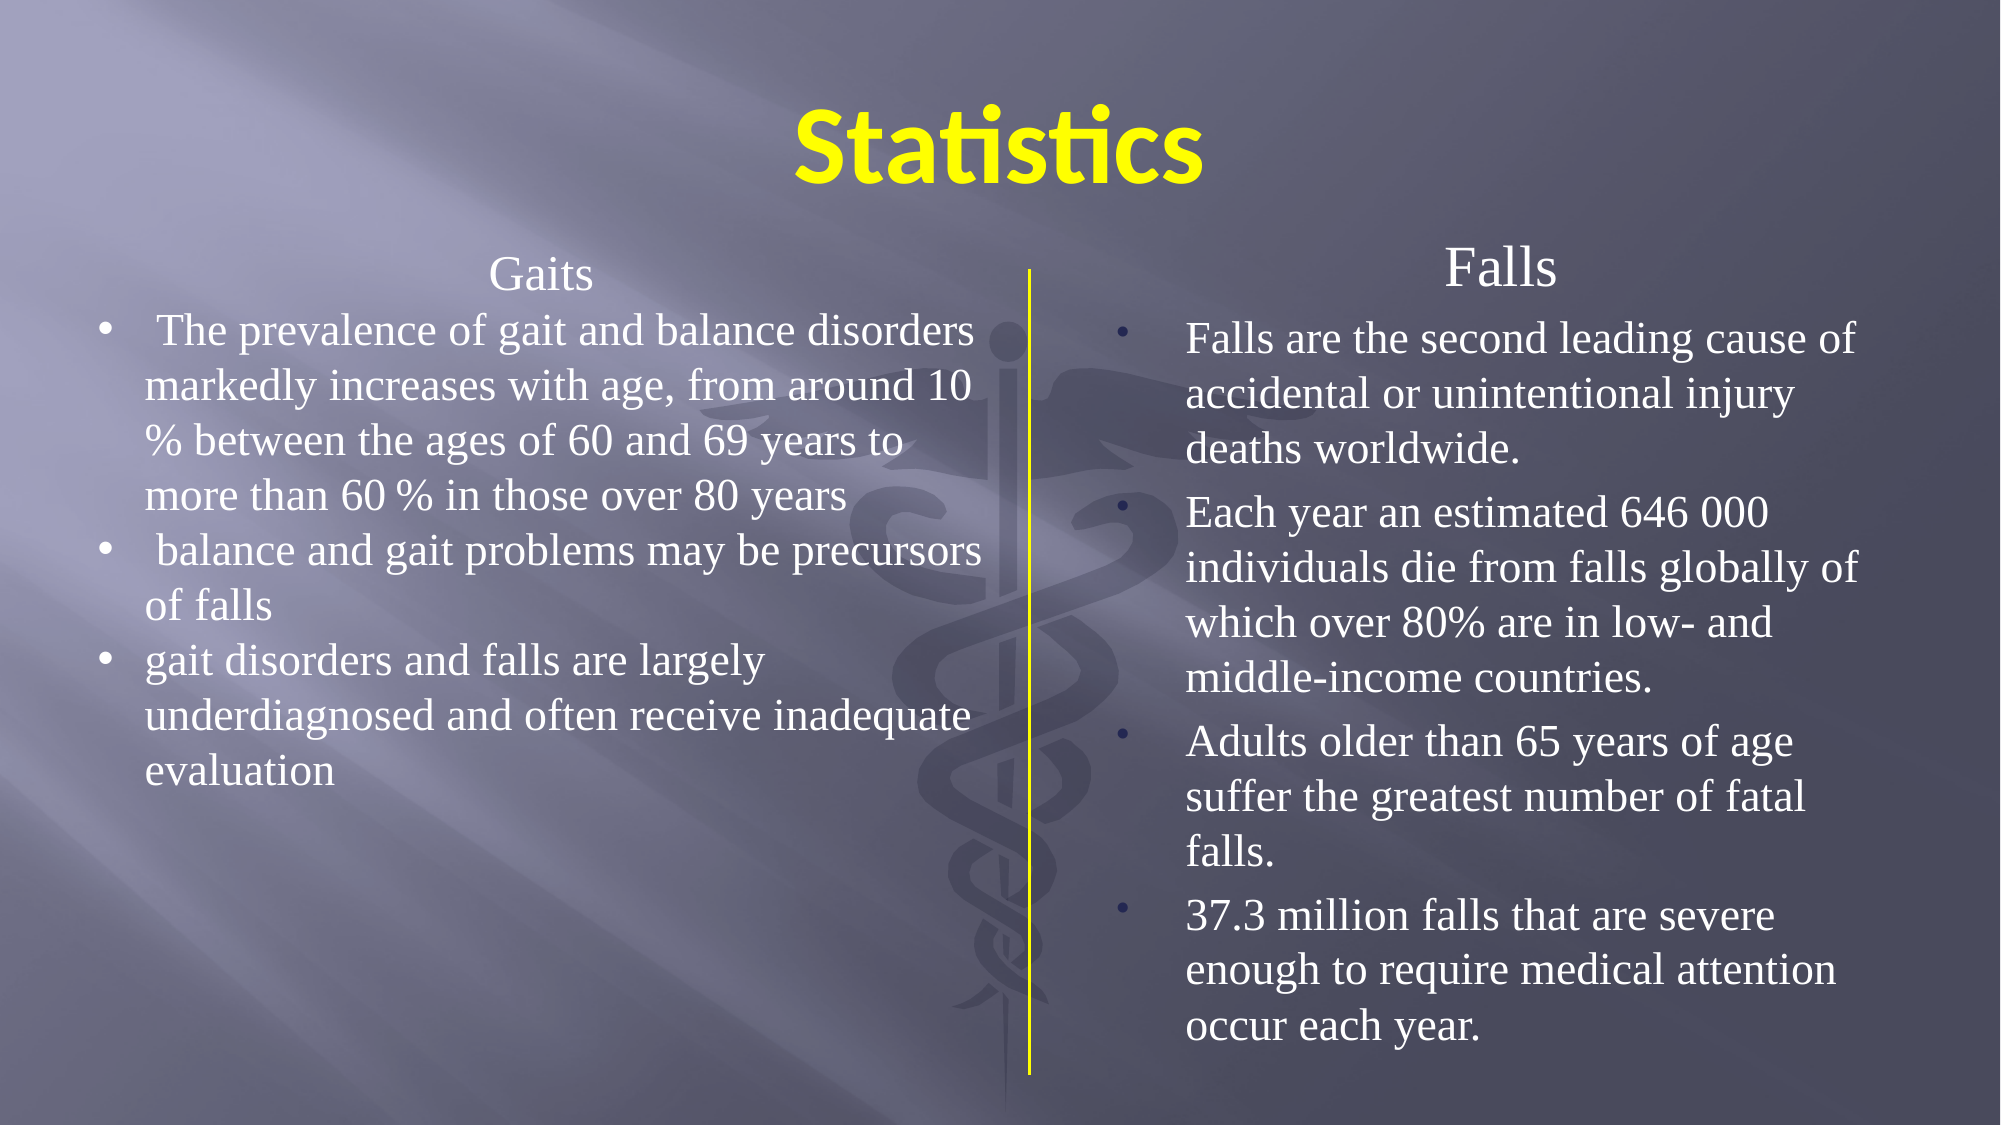

# Statistics
Falls
Falls are the second leading cause of accidental or unintentional injury deaths worldwide.
Each year an estimated 646 000 individuals die from falls globally of which over 80% are in low- and middle-income countries.
Adults older than 65 years of age suffer the greatest number of fatal falls.
37.3 million falls that are severe enough to require medical attention occur each year.

Gaits
 The prevalence of gait and balance disorders markedly increases with age, from around 10 % between the ages of 60 and 69 years to more than 60 % in those over 80 years
 balance and gait problems may be precursors of falls
gait disorders and falls are largely underdiagnosed and often receive inadequate evaluation